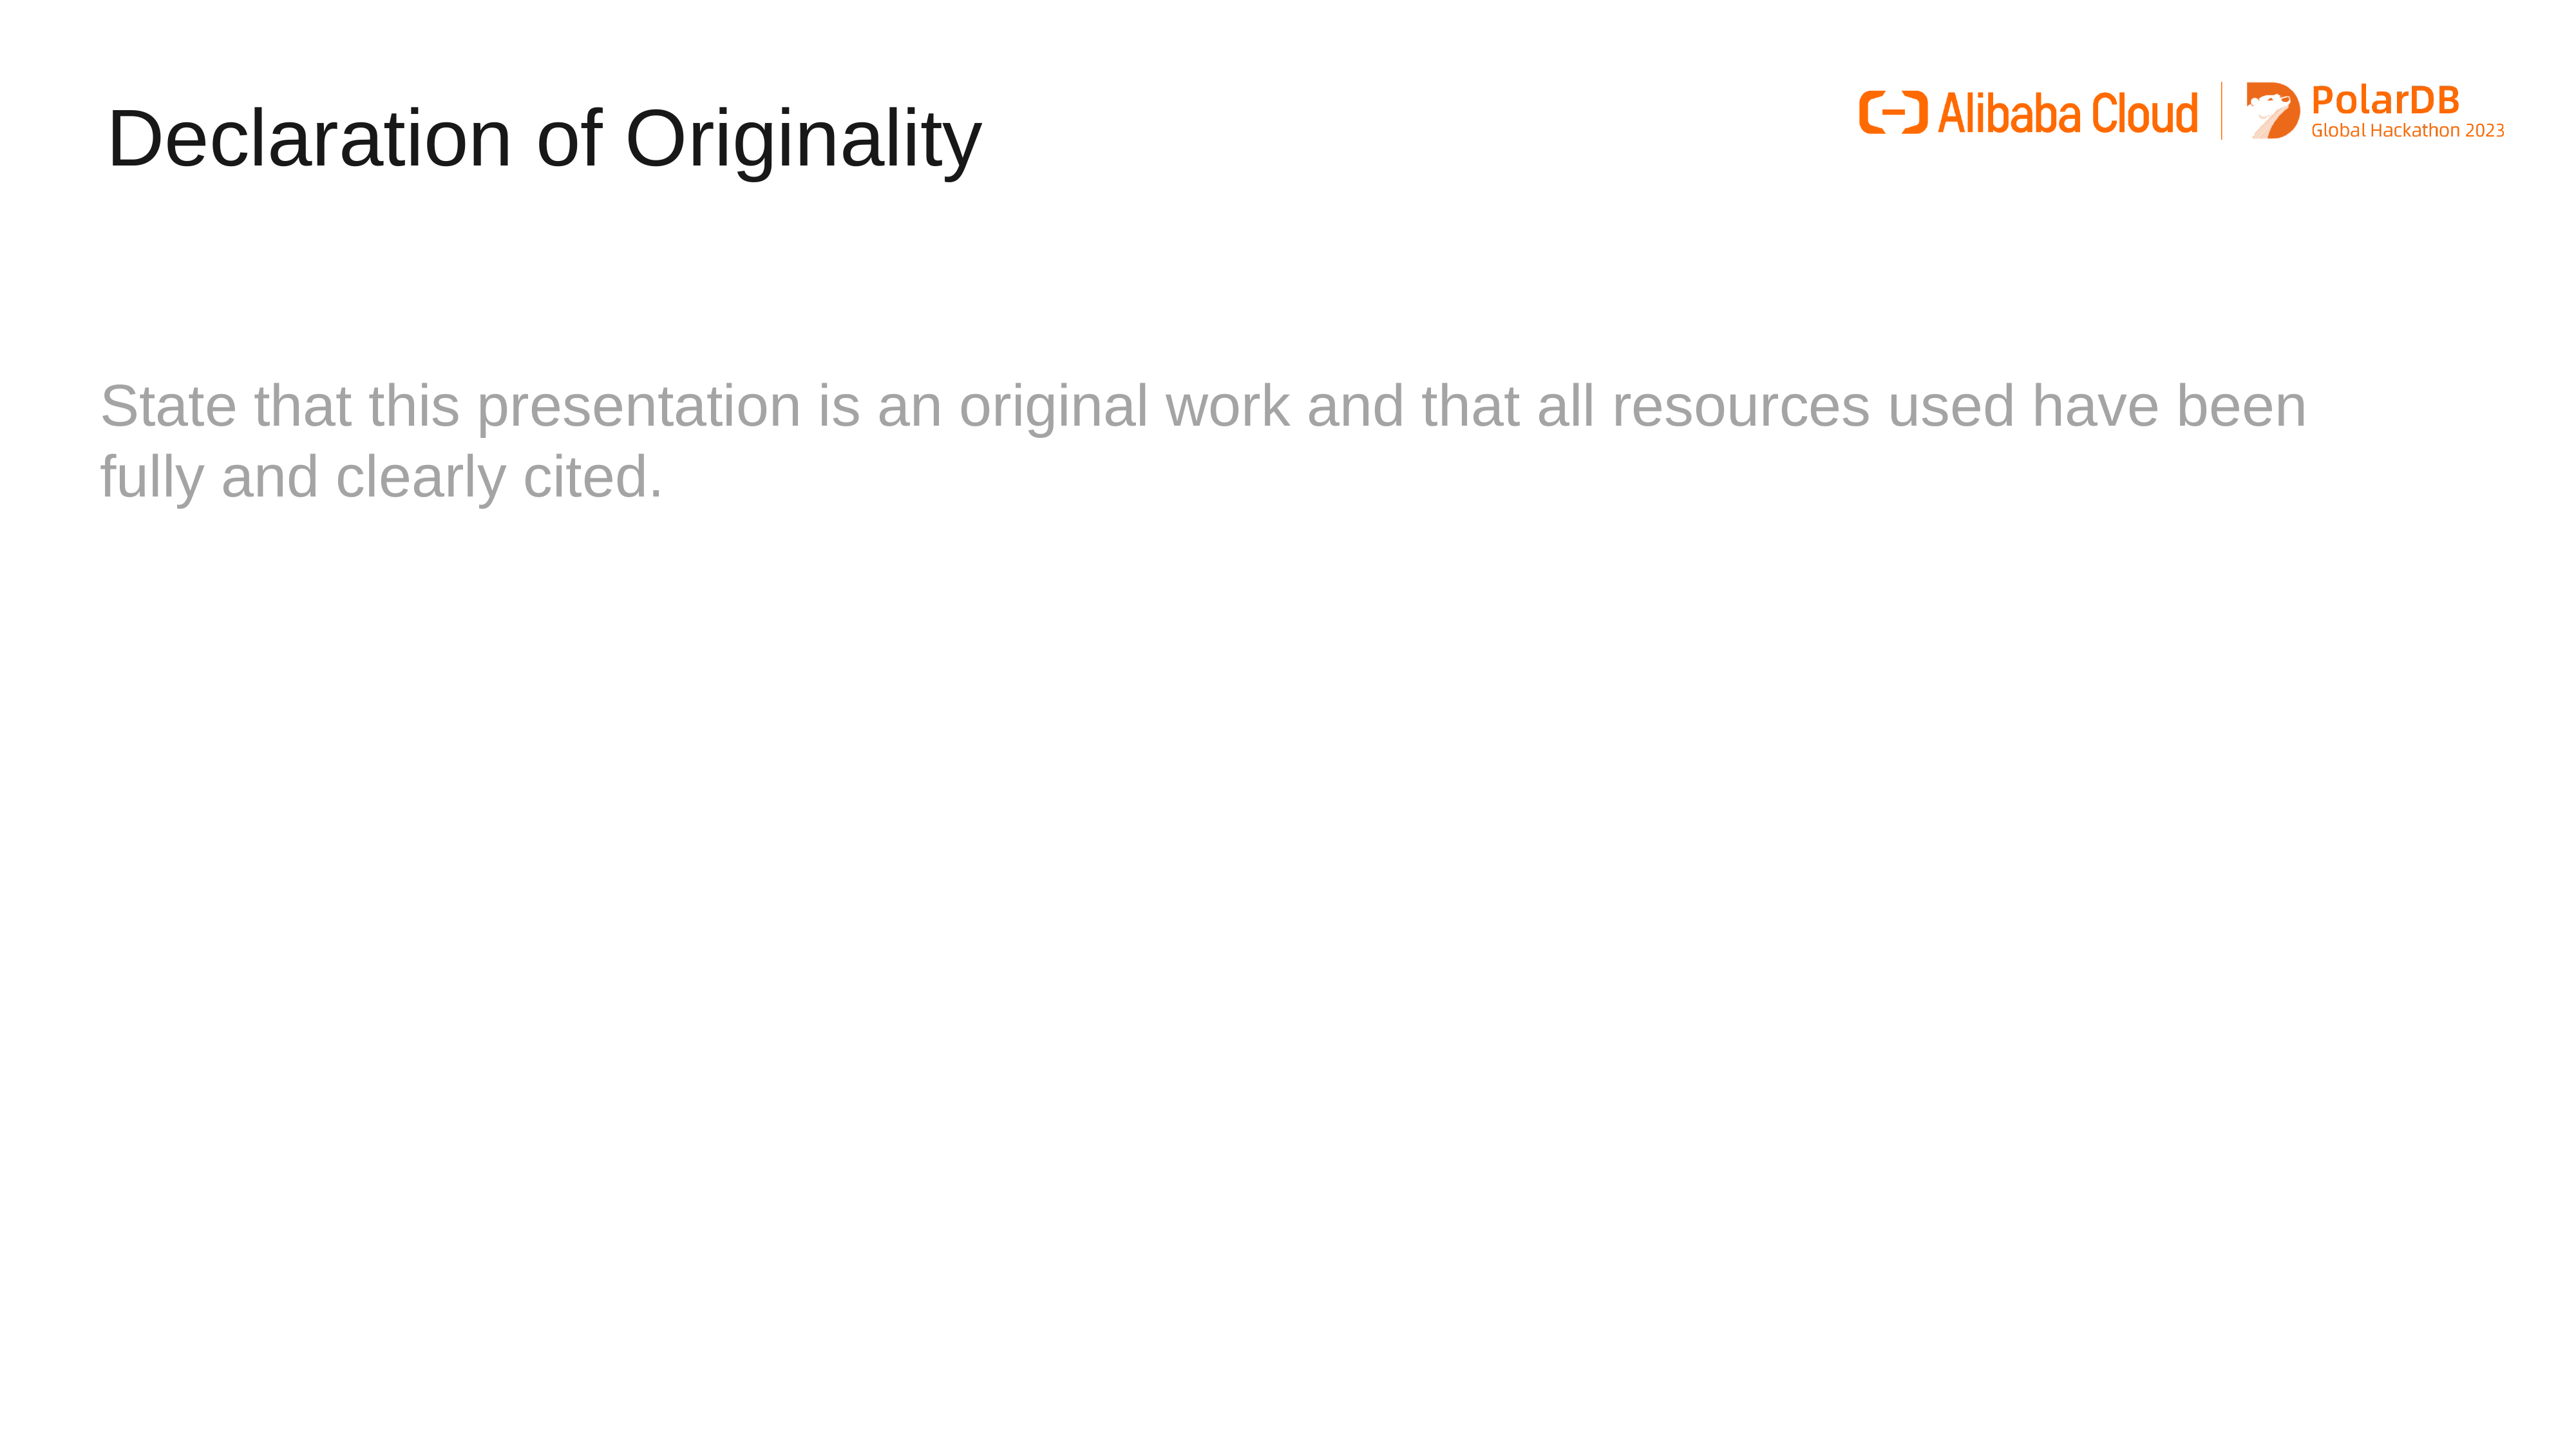

Declaration of Originality
State that this presentation is an original work and that all resources used have been fully and clearly cited.